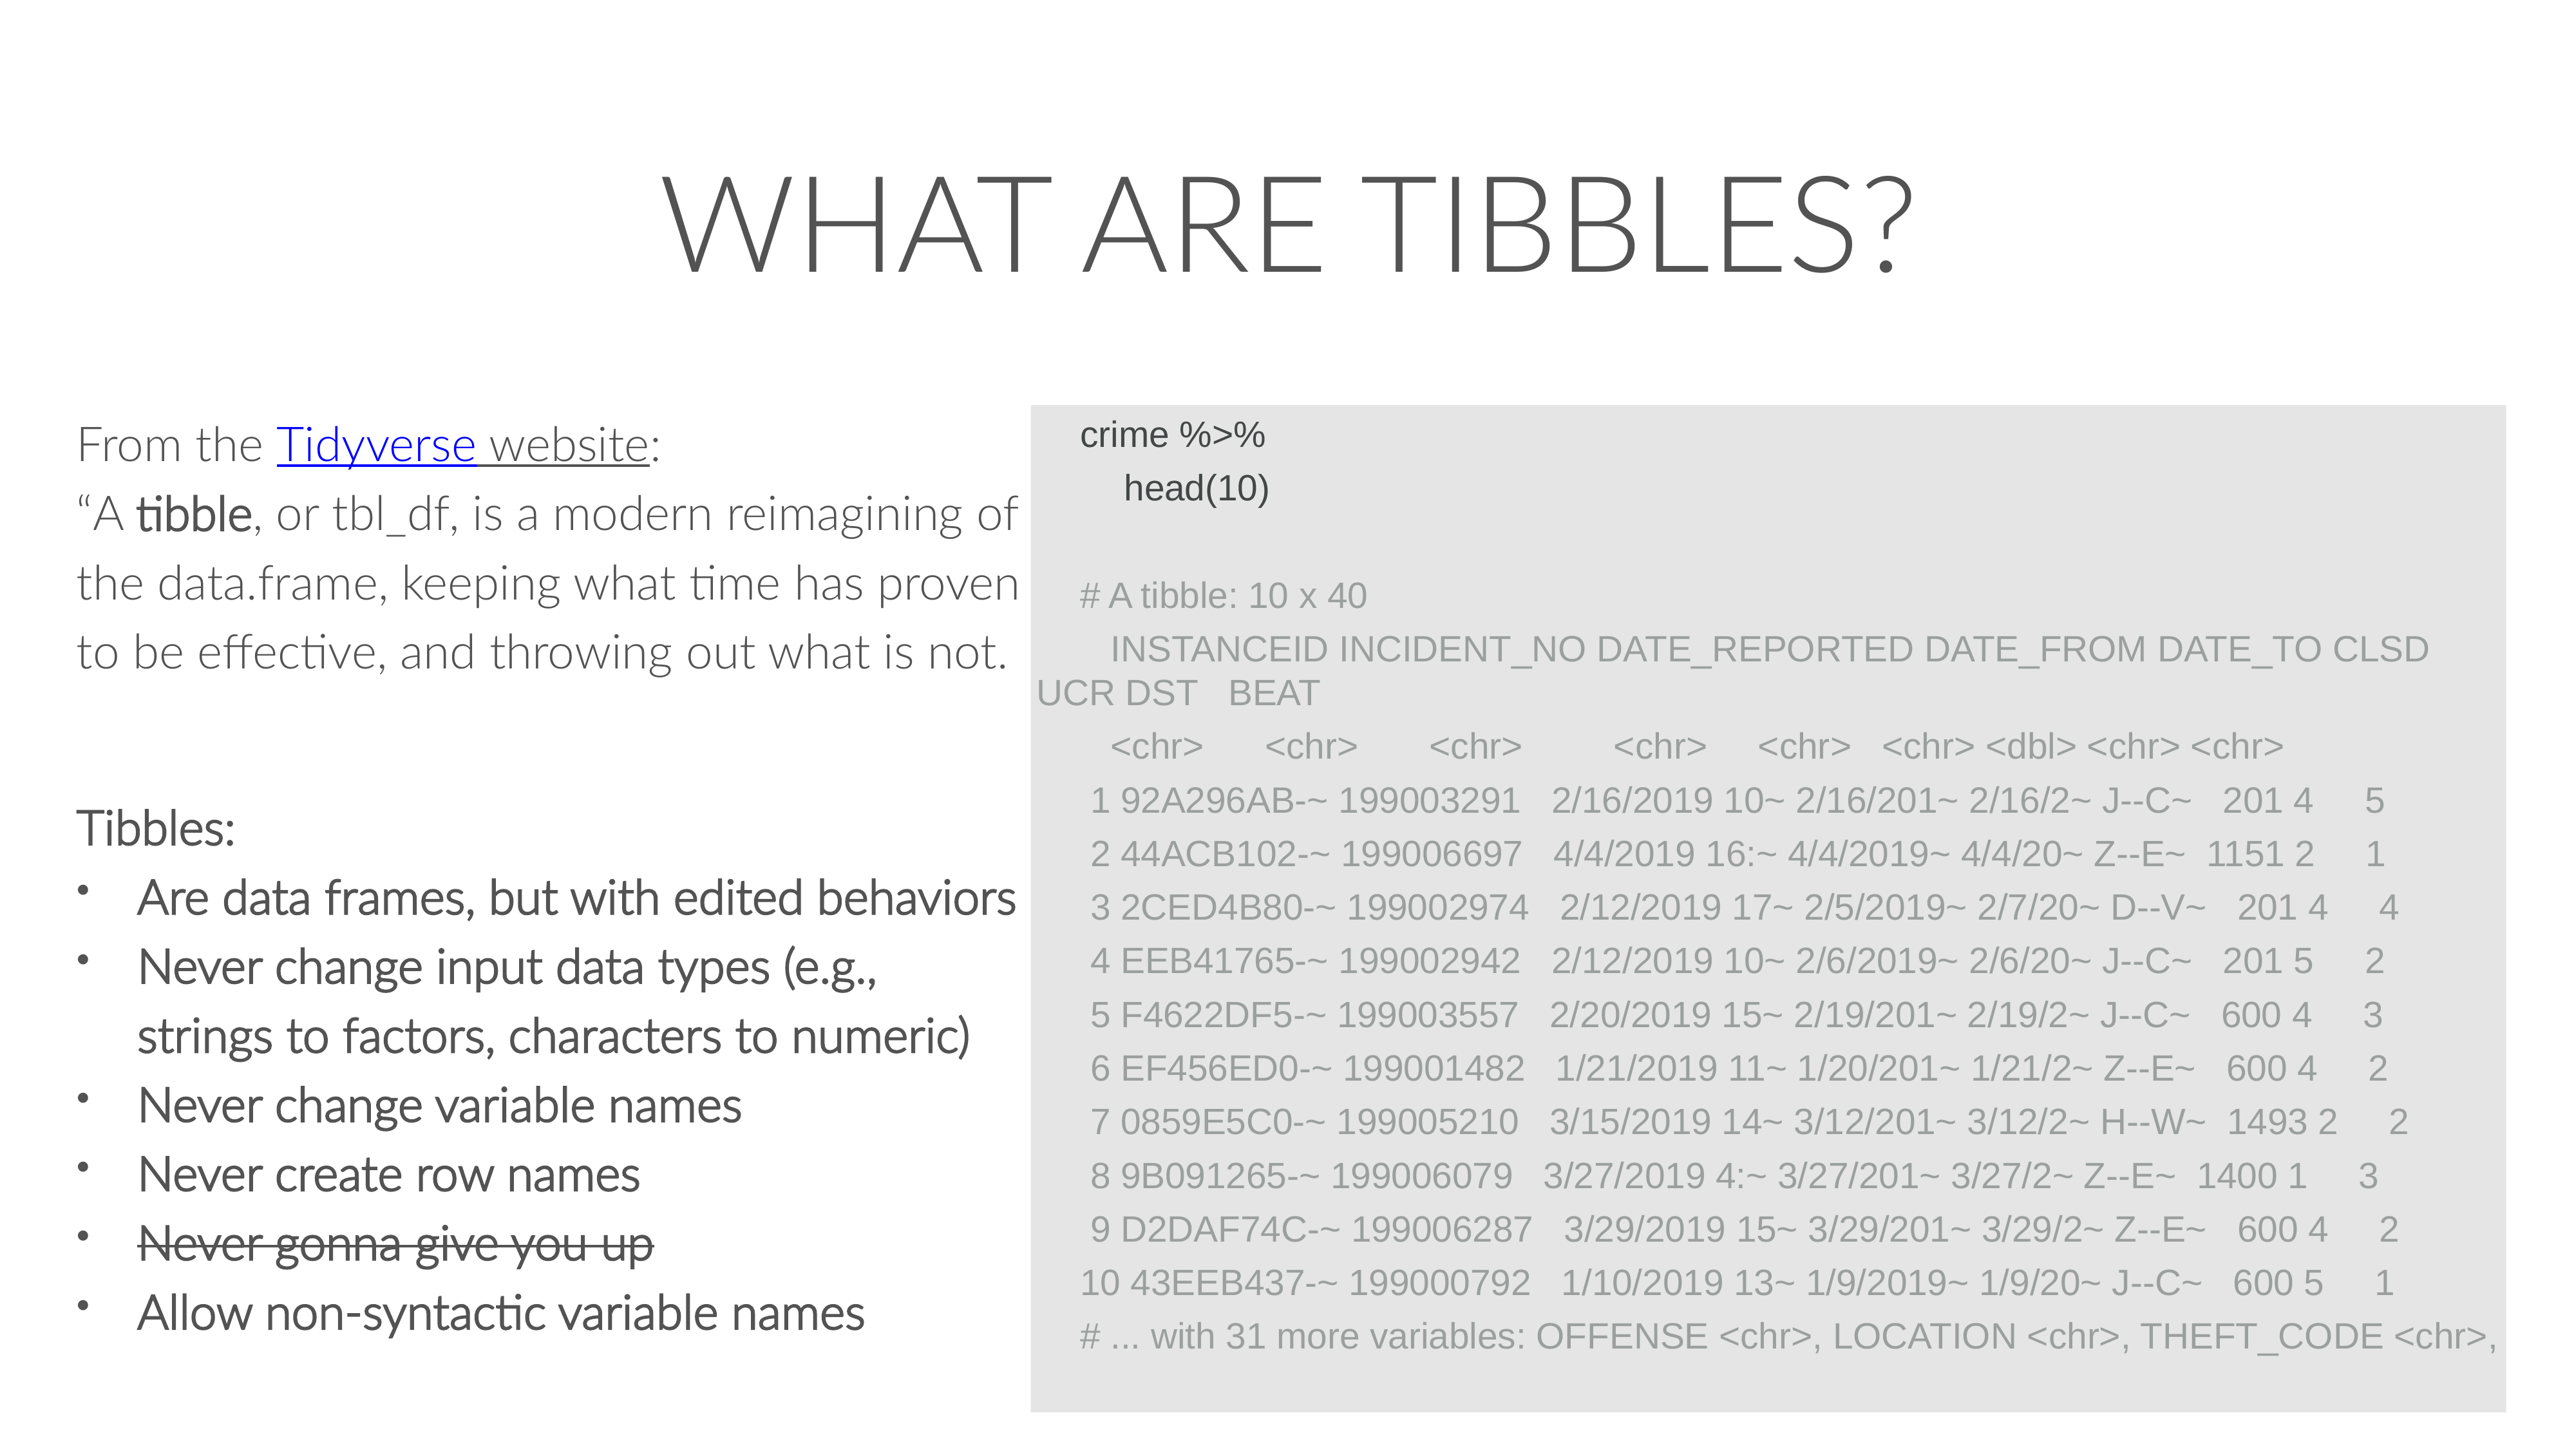

# What are tibbles?
From the Tidyverse website:
“A tibble, or tbl_df, is a modern reimagining of the data.frame, keeping what time has proven to be effective, and throwing out what is not.

Tibbles:
Are data frames, but with edited behaviors
Never change input data types (e.g., strings to factors, characters to numeric)
Never change variable names
Never create row names
Never gonna give you up
Allow non-syntactic variable names

crime %>%
	head(10)

# A tibble: 10 x 40
   INSTANCEID INCIDENT_NO DATE_REPORTED DATE_FROM DATE_TO CLSD    UCR DST   BEAT
   <chr>      <chr>       <chr>         <chr>     <chr>   <chr> <dbl> <chr> <chr>
 1 92A296AB-~ 199003291   2/16/2019 10~ 2/16/201~ 2/16/2~ J--C~   201 4     5
 2 44ACB102-~ 199006697   4/4/2019 16:~ 4/4/2019~ 4/4/20~ Z--E~  1151 2     1
 3 2CED4B80-~ 199002974   2/12/2019 17~ 2/5/2019~ 2/7/20~ D--V~   201 4     4
 4 EEB41765-~ 199002942   2/12/2019 10~ 2/6/2019~ 2/6/20~ J--C~   201 5     2
 5 F4622DF5-~ 199003557   2/20/2019 15~ 2/19/201~ 2/19/2~ J--C~   600 4     3
 6 EF456ED0-~ 199001482   1/21/2019 11~ 1/20/201~ 1/21/2~ Z--E~   600 4     2
 7 0859E5C0-~ 199005210   3/15/2019 14~ 3/12/201~ 3/12/2~ H--W~  1493 2     2
 8 9B091265-~ 199006079   3/27/2019 4:~ 3/27/201~ 3/27/2~ Z--E~  1400 1     3
 9 D2DAF74C-~ 199006287   3/29/2019 15~ 3/29/201~ 3/29/2~ Z--E~   600 4     2
10 43EEB437-~ 199000792   1/10/2019 13~ 1/9/2019~ 1/9/20~ J--C~   600 5     1
# ... with 31 more variables: OFFENSE <chr>, LOCATION <chr>, THEFT_CODE <chr>,